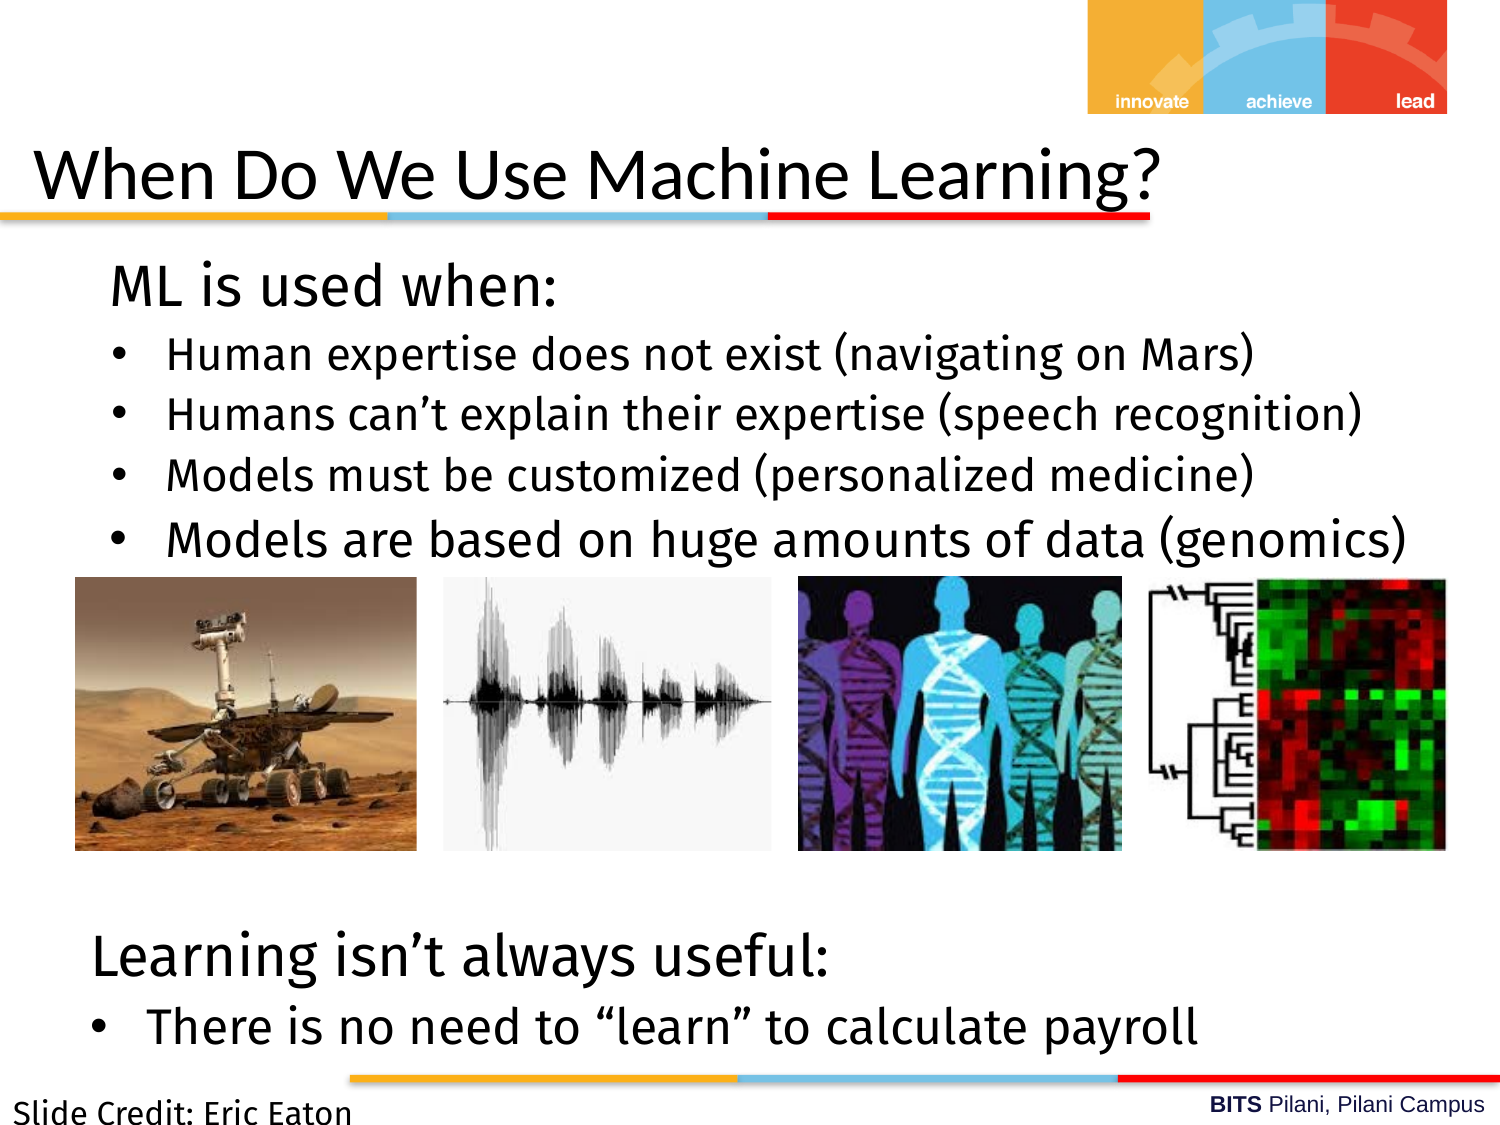

# When Do We Use Machine Learning?
ML is used when:
Human expertise does not exist (navigating on Mars)
Humans can’t explain their expertise (speech recognition)
Models must be customized (personalized medicine)
Models are based on huge amounts of data (genomics)

Learning isn’t always useful:
There is no need to “learn” to calculate payroll
Slide Credit: Eric Eaton